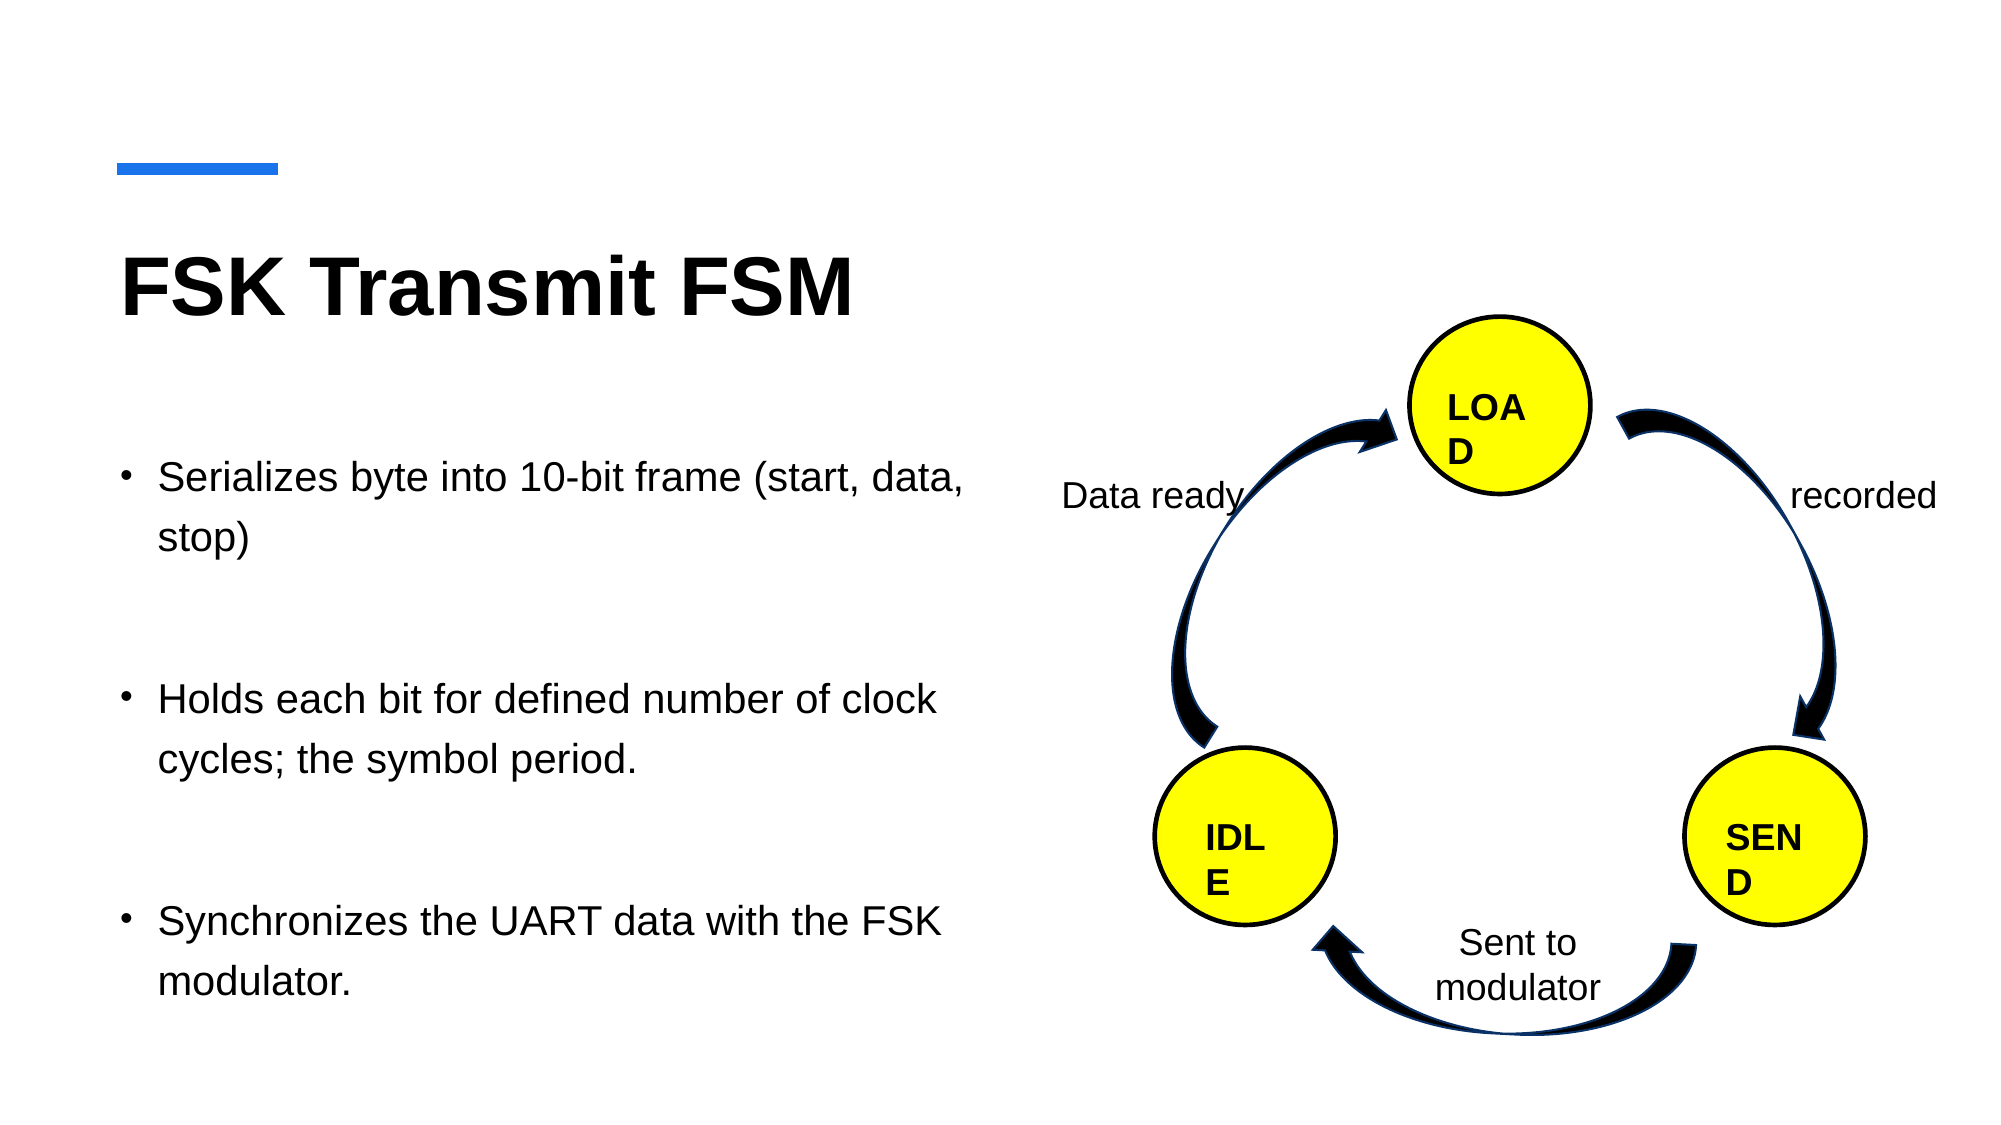

# FSK Transmit FSM

LOAD
Serializes byte into 10-bit frame (start, data, stop)

Holds each bit for defined number of clock cycles; the symbol period.

Synchronizes the UART data with the FSK modulator.
Data ready
recorded

SEND
IDLE
Sent to modulator